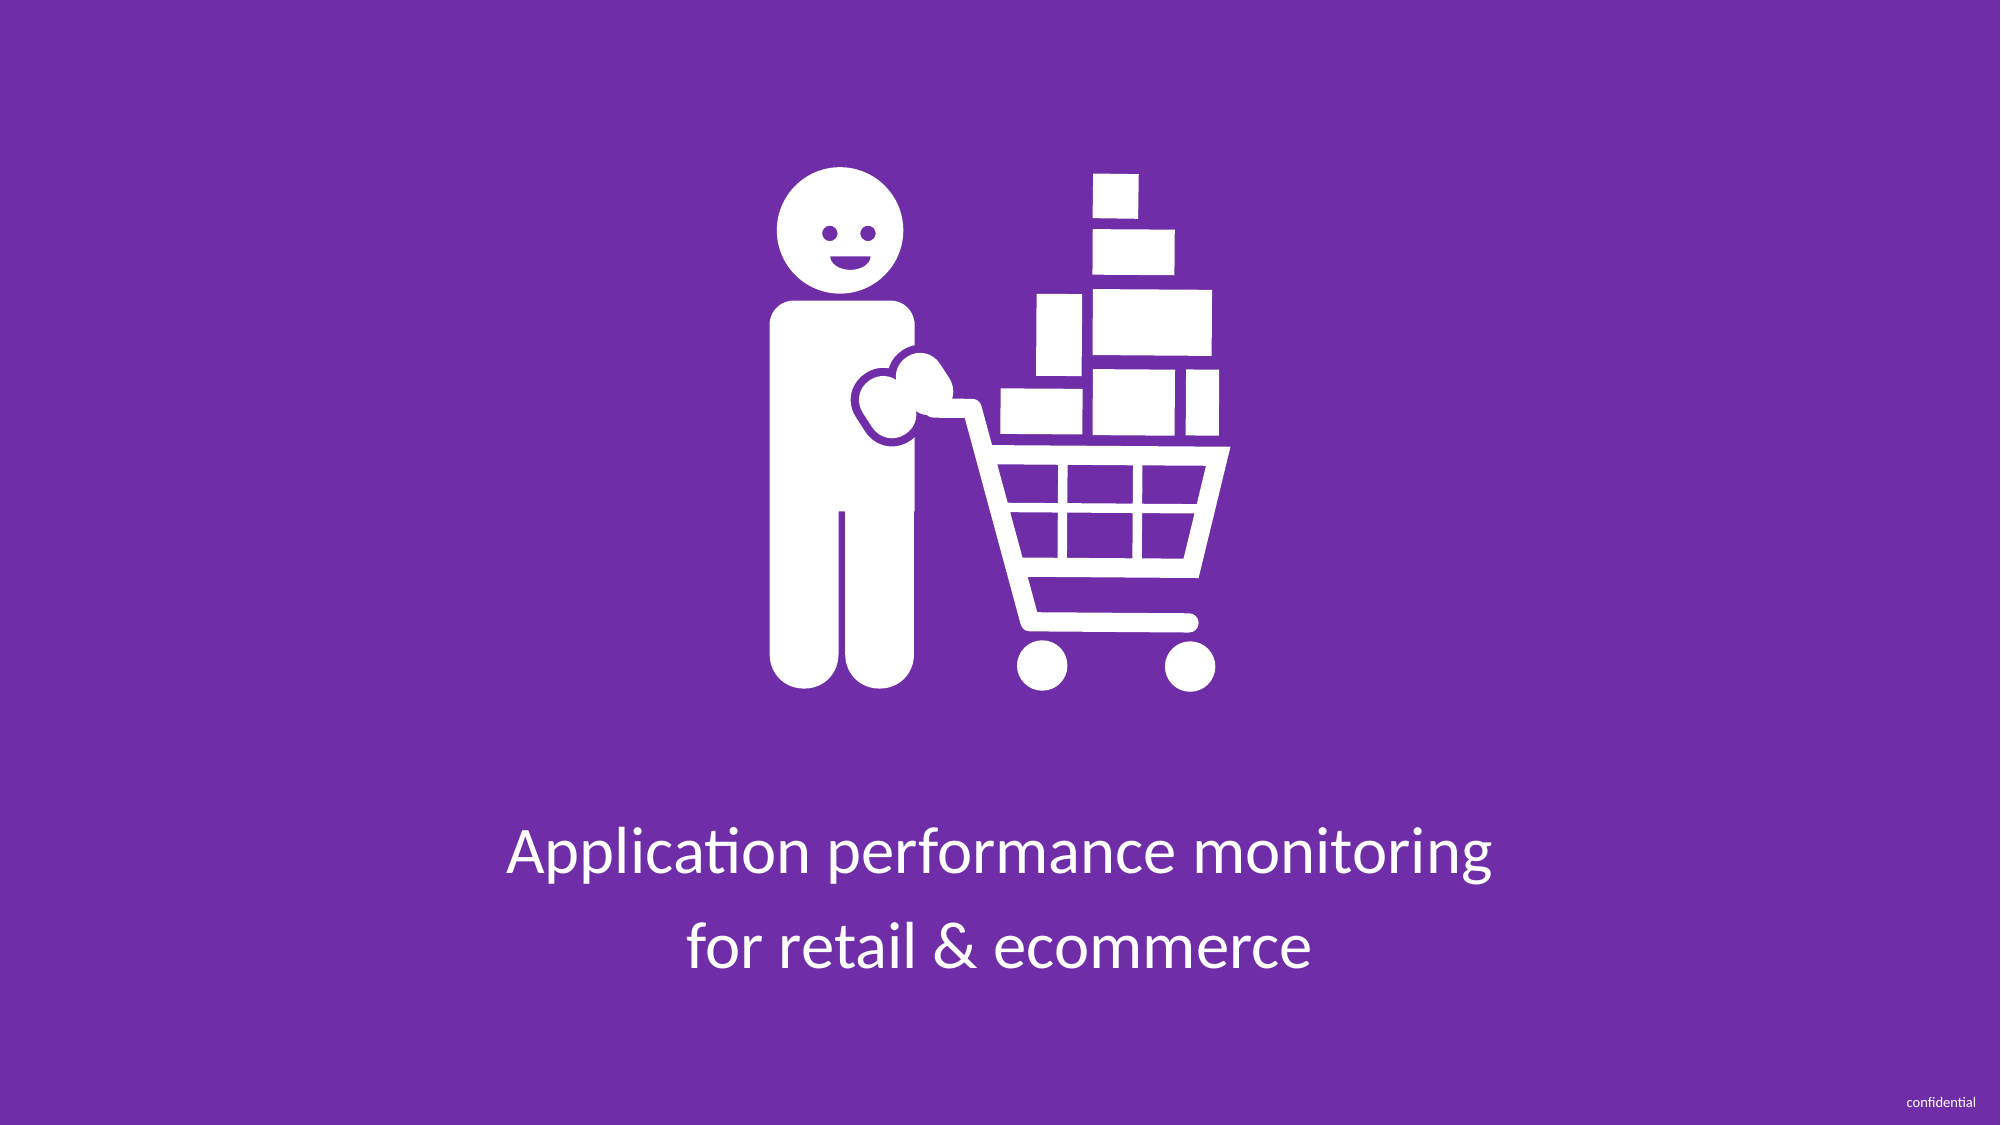

# Application performance monitoring for retail & ecommerce